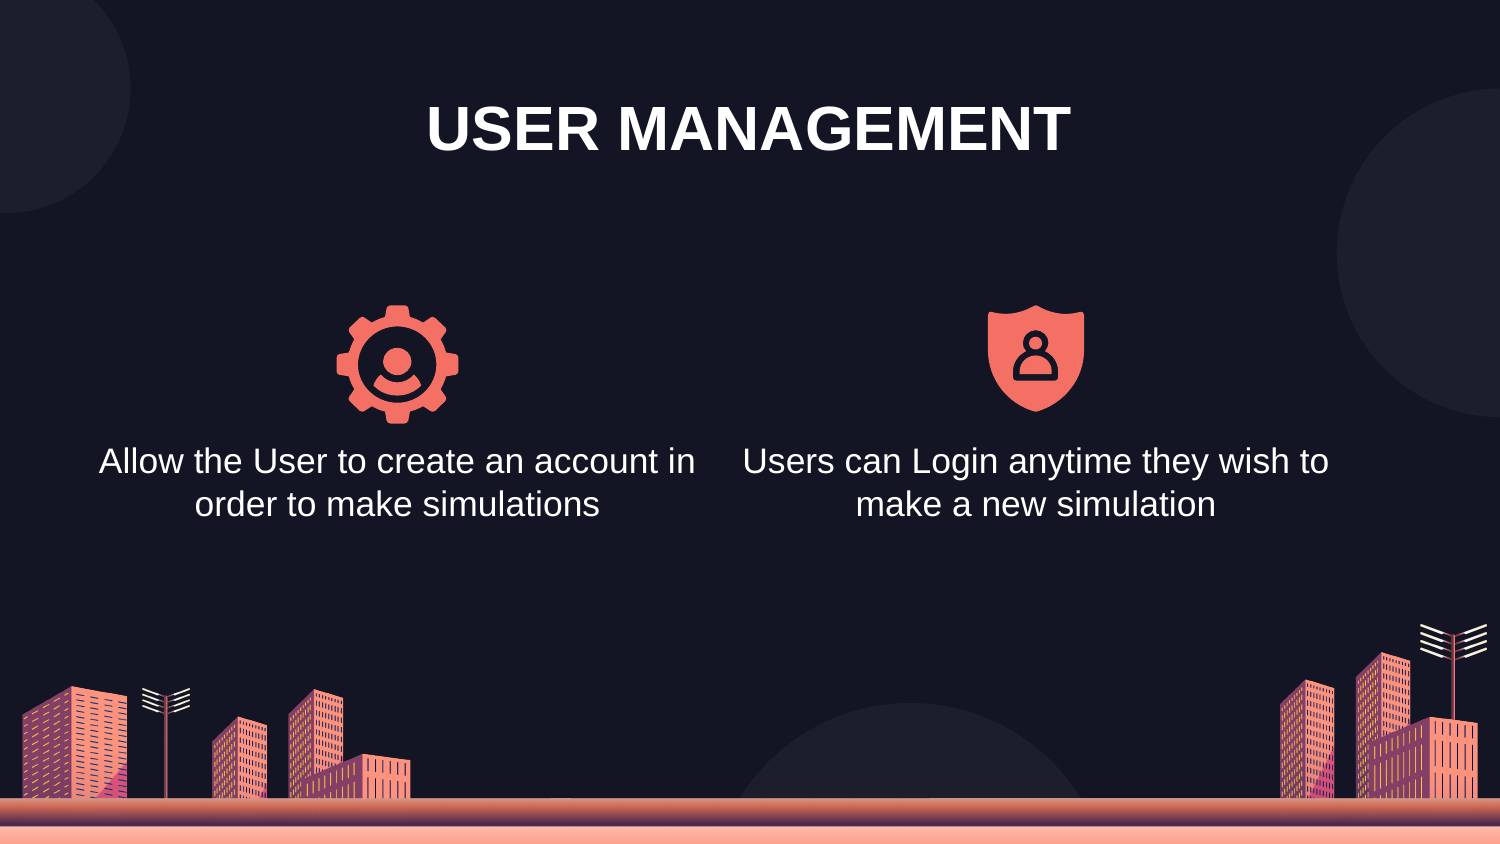

# USER MANAGEMENT

Allow the User to create an account in order to make simulations
Users can Login anytime they wish to make a new simulation